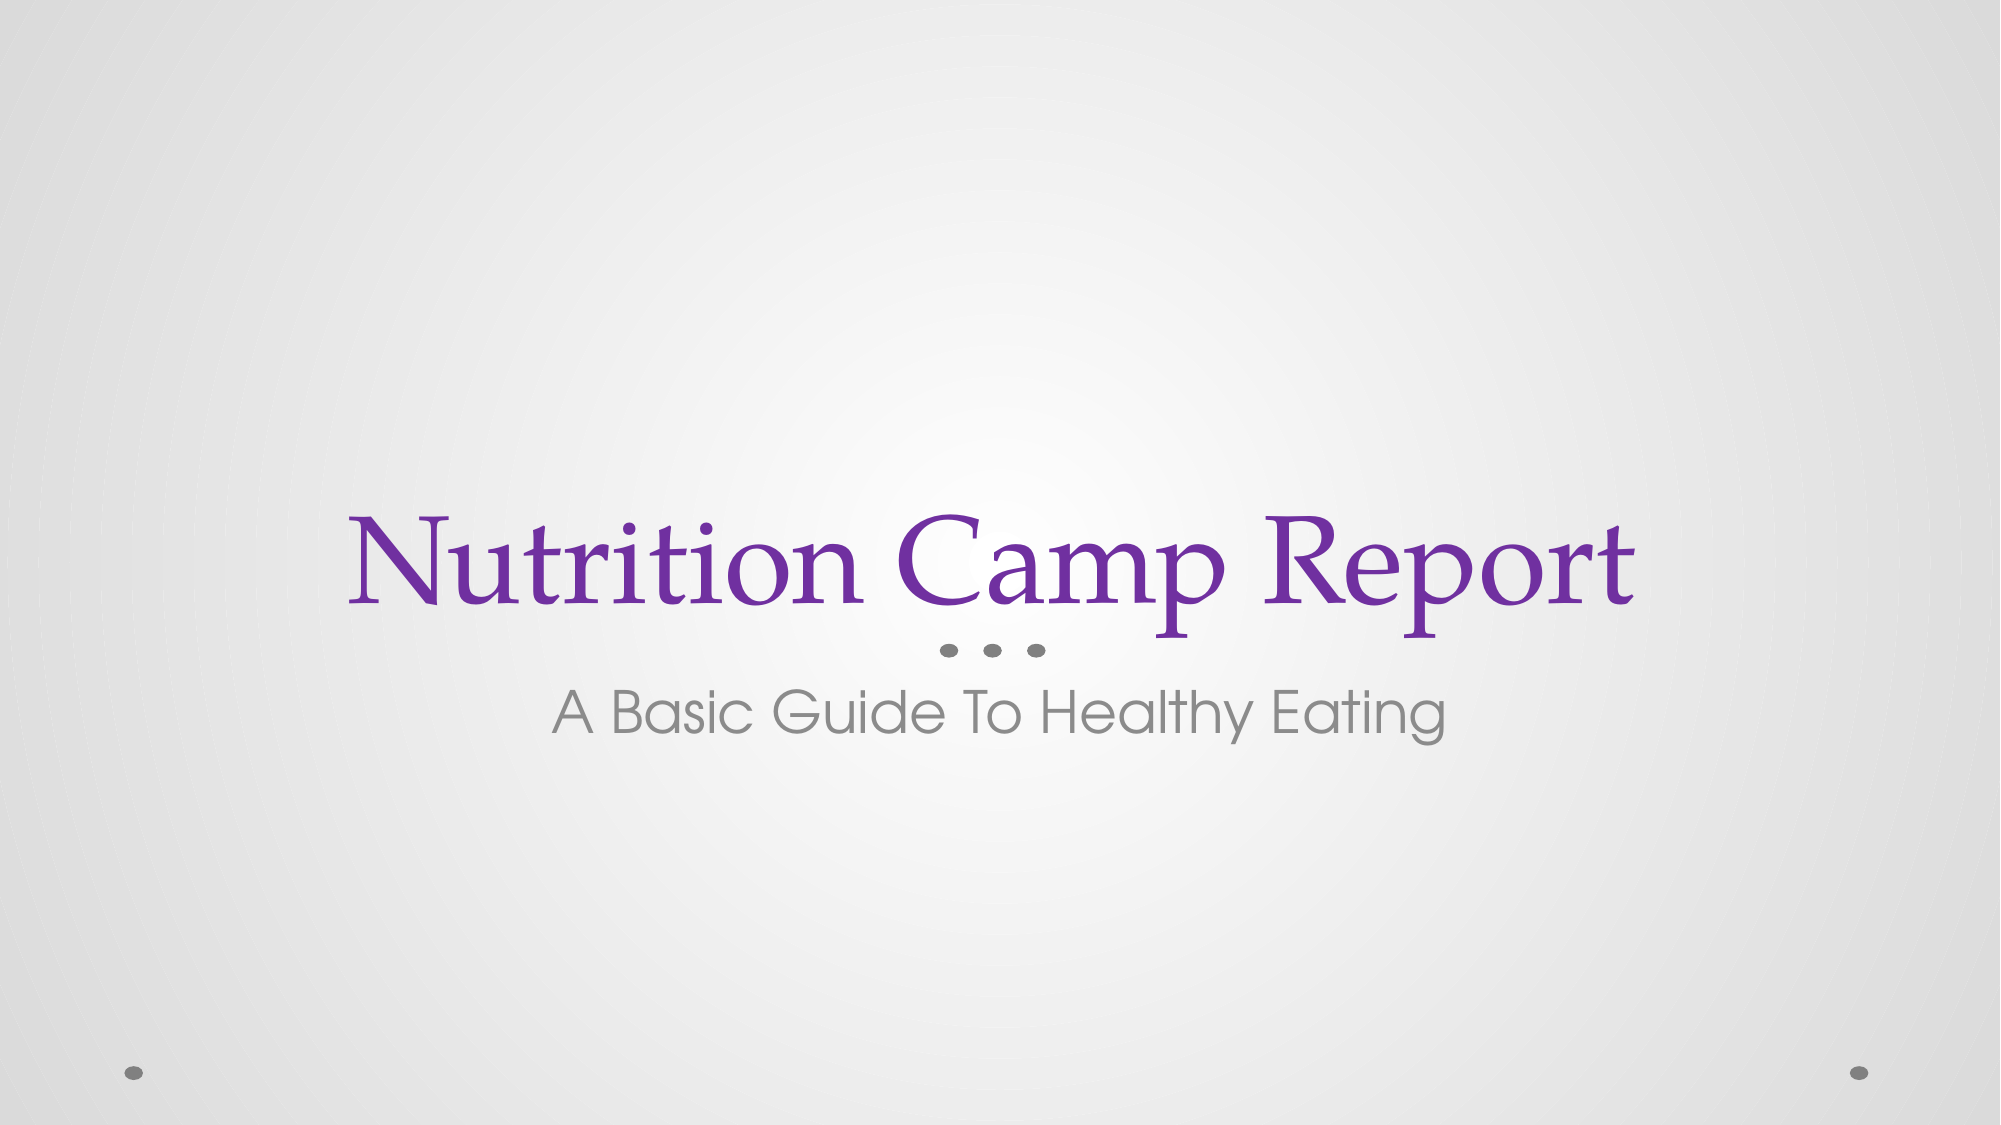

# Nutrition Camp Report
A Basic Guide To Healthy Eating